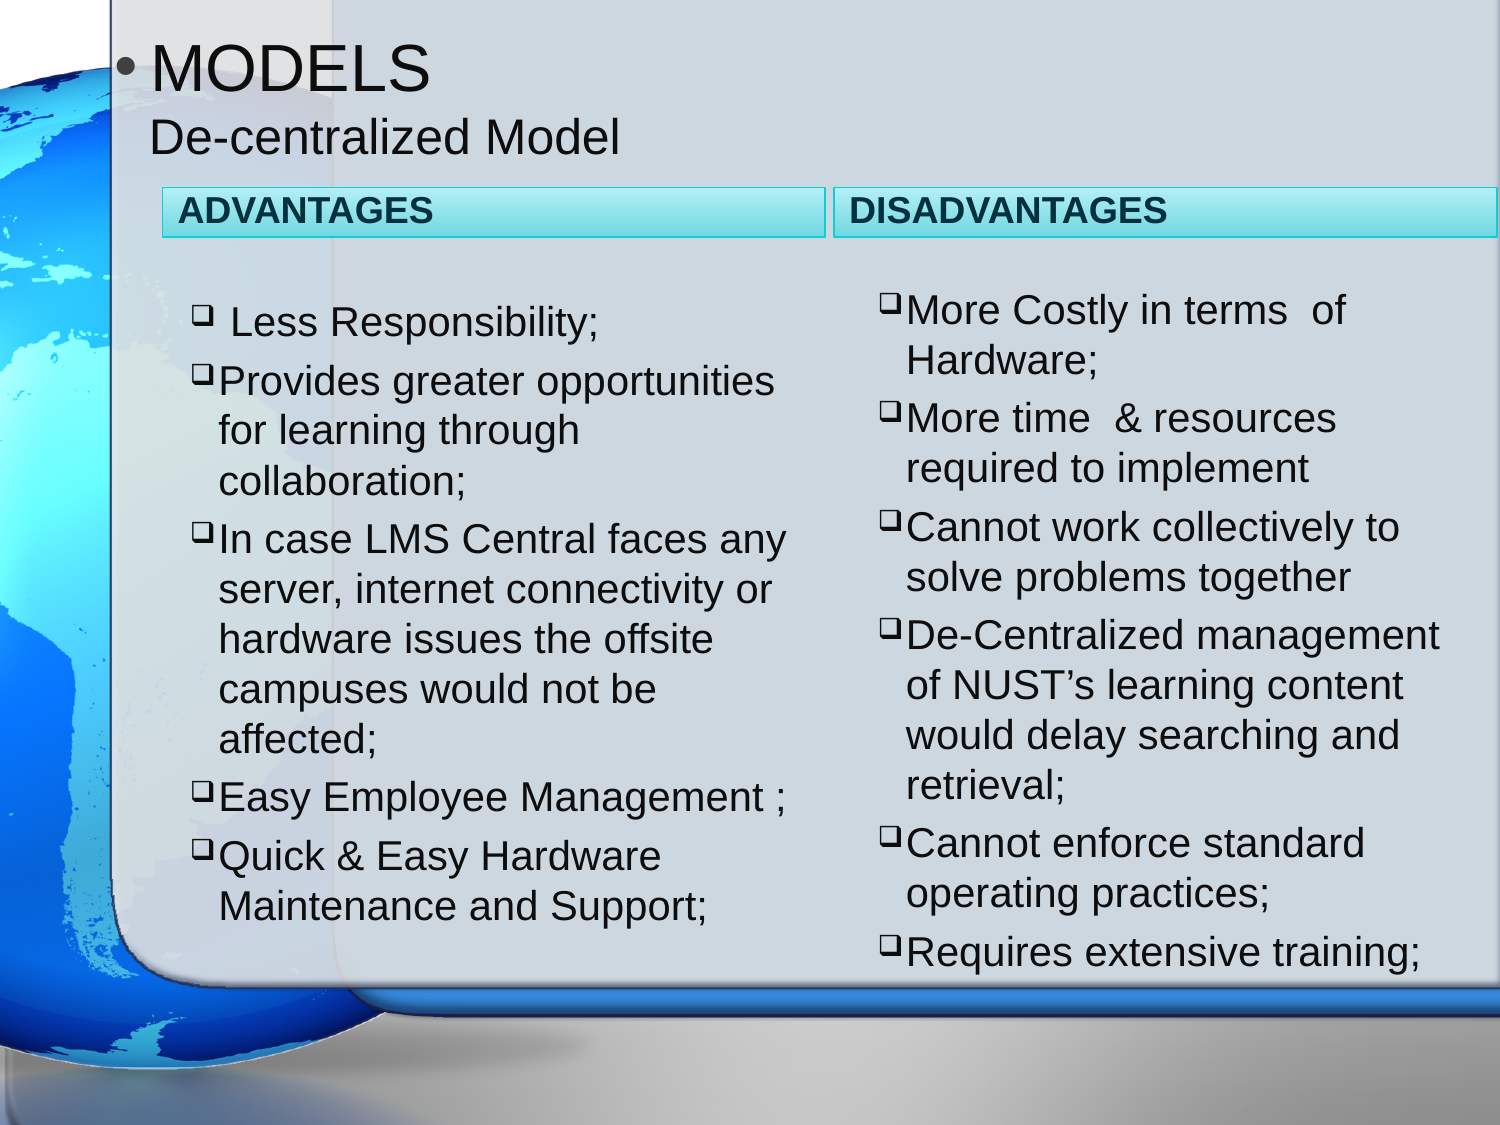

# MODELS
De-centralized Model
Advantages
Disadvantages
More Costly in terms  of Hardware;
More time  & resources required to implement
Cannot work collectively to solve problems together
De-Centralized management of NUST’s learning content would delay searching and retrieval;
Cannot enforce standard operating practices;
Requires extensive training;
 Less Responsibility;
Provides greater opportunities for learning through collaboration;
In case LMS Central faces any server, internet connectivity or hardware issues the offsite campuses would not be affected;
Easy Employee Management ;
Quick & Easy Hardware Maintenance and Support;